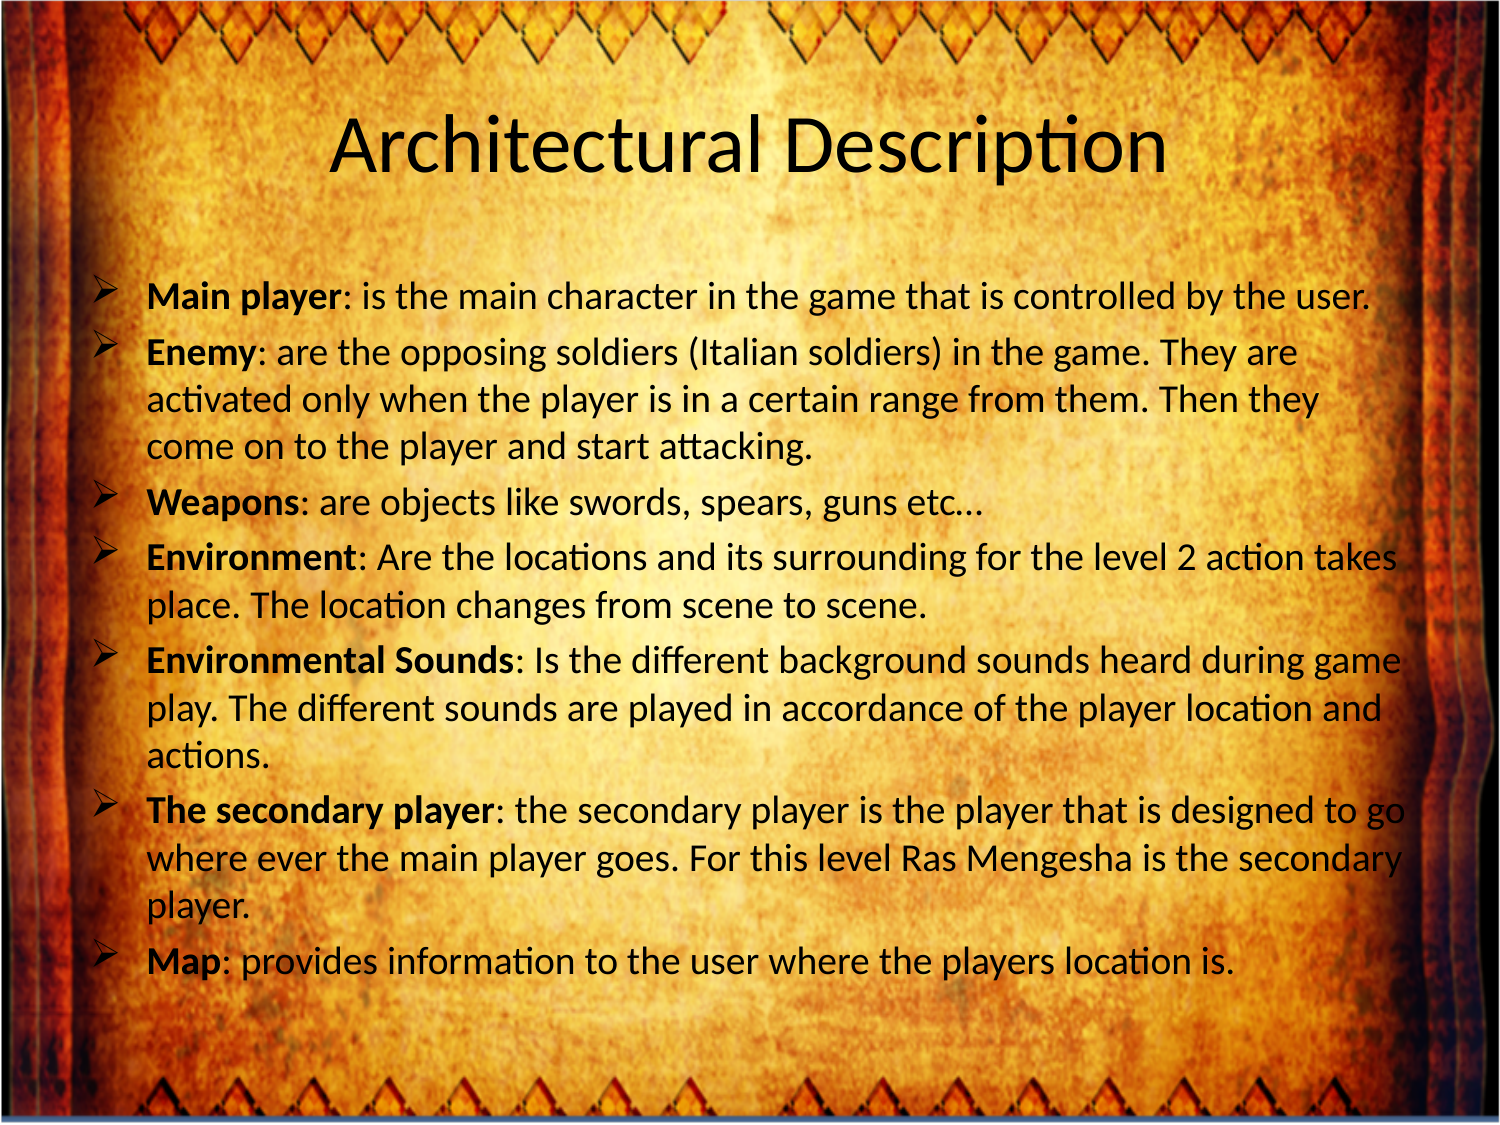

# Architectural Description
Main player: is the main character in the game that is controlled by the user.
Enemy: are the opposing soldiers (Italian soldiers) in the game. They are activated only when the player is in a certain range from them. Then they come on to the player and start attacking.
Weapons: are objects like swords, spears, guns etc…
Environment: Are the locations and its surrounding for the level 2 action takes place. The location changes from scene to scene.
Environmental Sounds: Is the different background sounds heard during game play. The different sounds are played in accordance of the player location and actions.
The secondary player: the secondary player is the player that is designed to go where ever the main player goes. For this level Ras Mengesha is the secondary player.
Map: provides information to the user where the players location is.